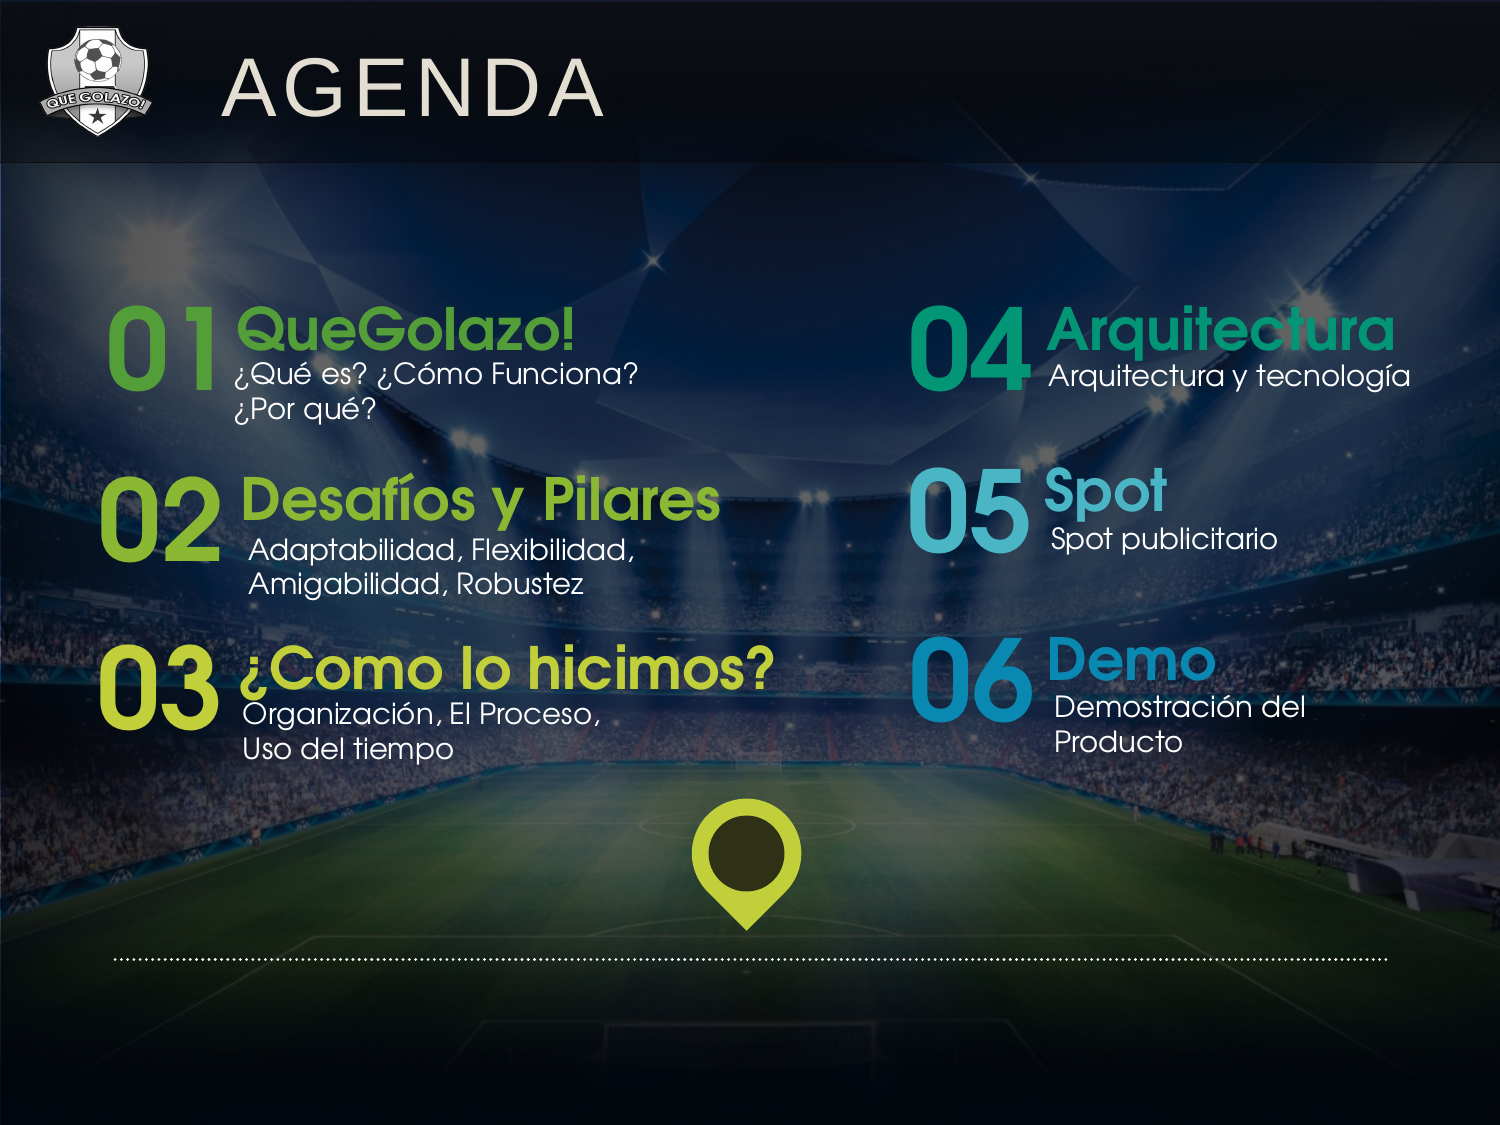

# AGENDA
01
04
QueGolazo!
Arquitectura
¿Qué es? ¿Cómo Funciona?     ¿Por qué?
Arquitectura y tecnología
05
02
Spot
Desafíos y Pilares
Spot publicitario
Adaptabilidad, Flexibilidad, Amigabilidad, Robustez
06
03
Demo
¿Como lo hicimos?
Demostración del Producto
Organización, El Proceso, Uso del tiempo